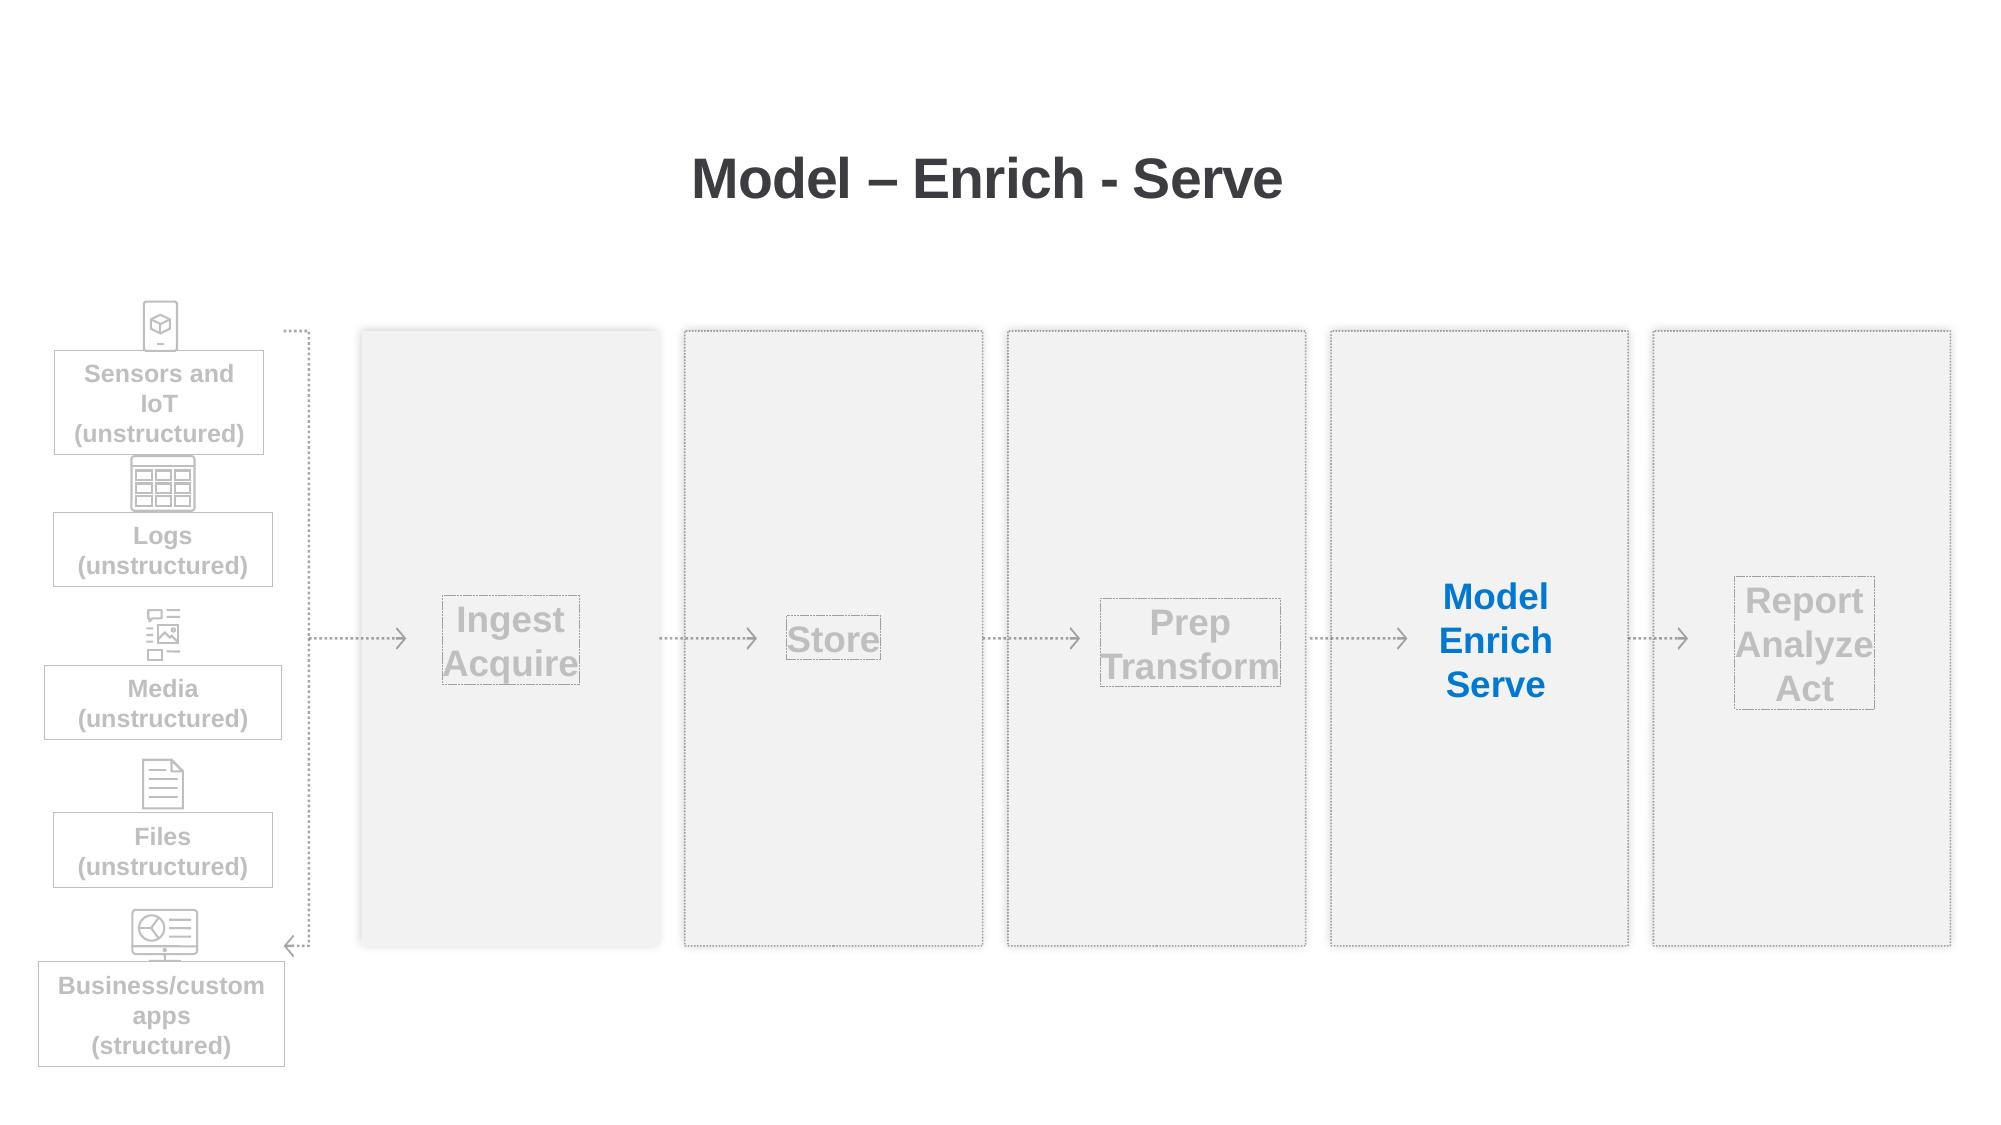

# Model – Enrich - Serve

Sensors and IoT
(unstructured)

Logs (unstructured)
Model
Enrich
Serve
Report
Analyze
Act
Ingest
Acquire
Prep
Transform

Media (unstructured)
Store

Files (unstructured)

Business/custom apps
(structured)